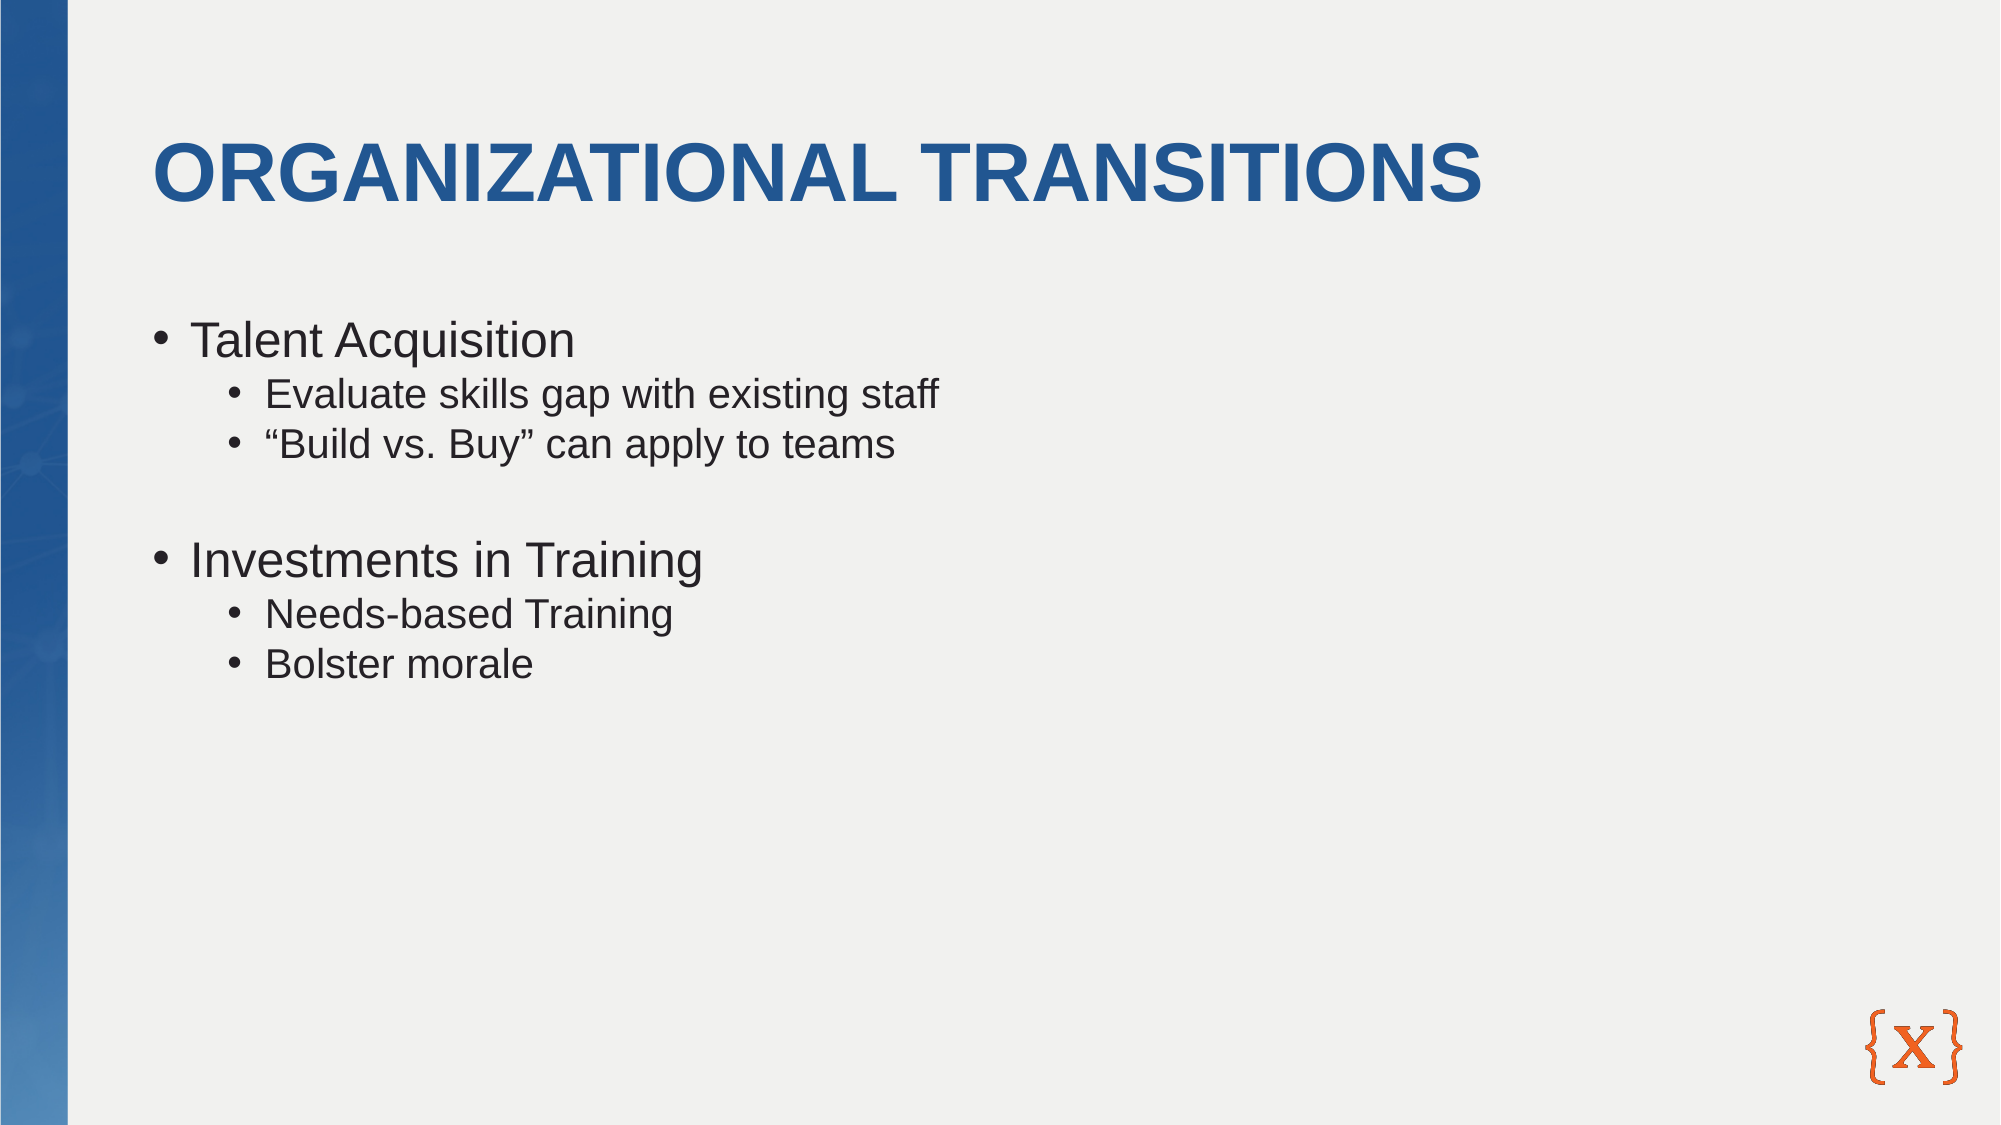

# ORGANIZATIONAL TRANSITIONS
Talent Acquisition
Evaluate skills gap with existing staff
“Build vs. Buy” can apply to teams

Investments in Training
Needs-based Training
Bolster morale